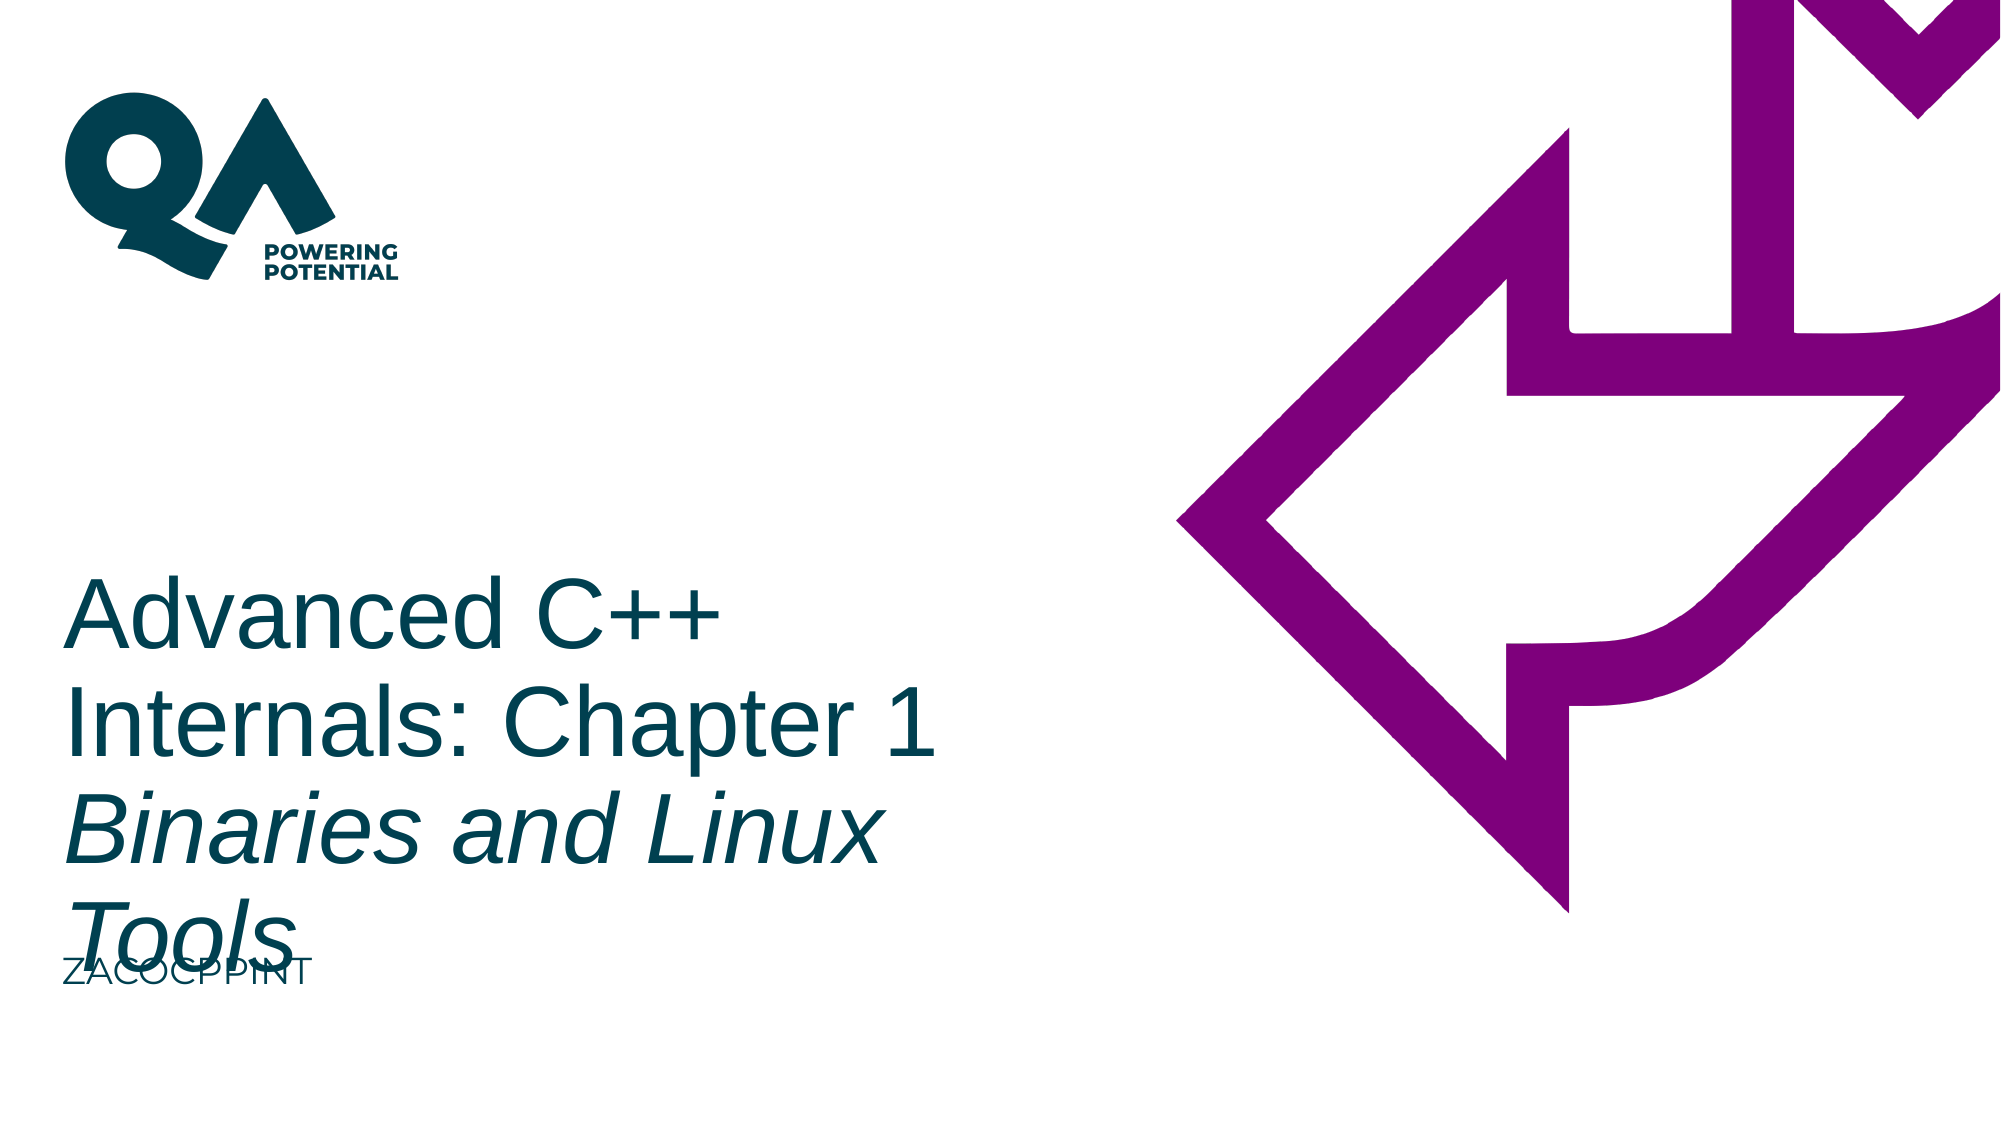

# Advanced C++ Internals: Chapter 1 Binaries and Linux Tools
ZACOCPPINT